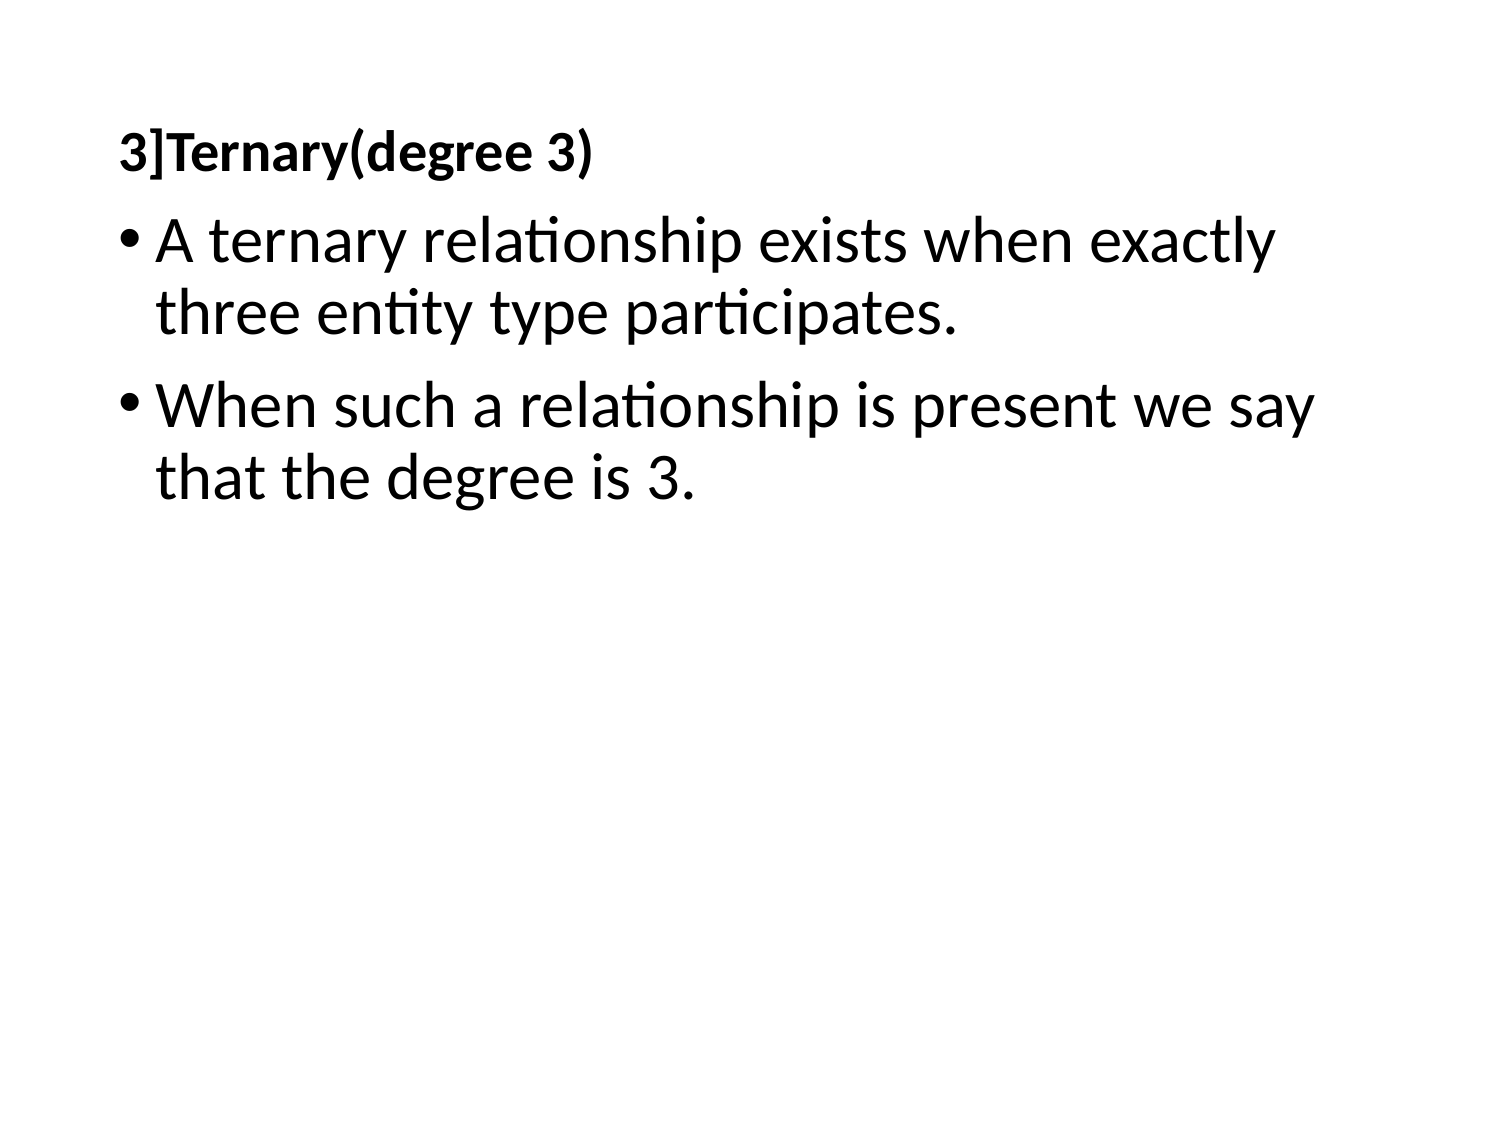

3]Ternary(degree 3)
A ternary relationship exists when exactly three entity type participates.
When such a relationship is present we say that the degree is 3.